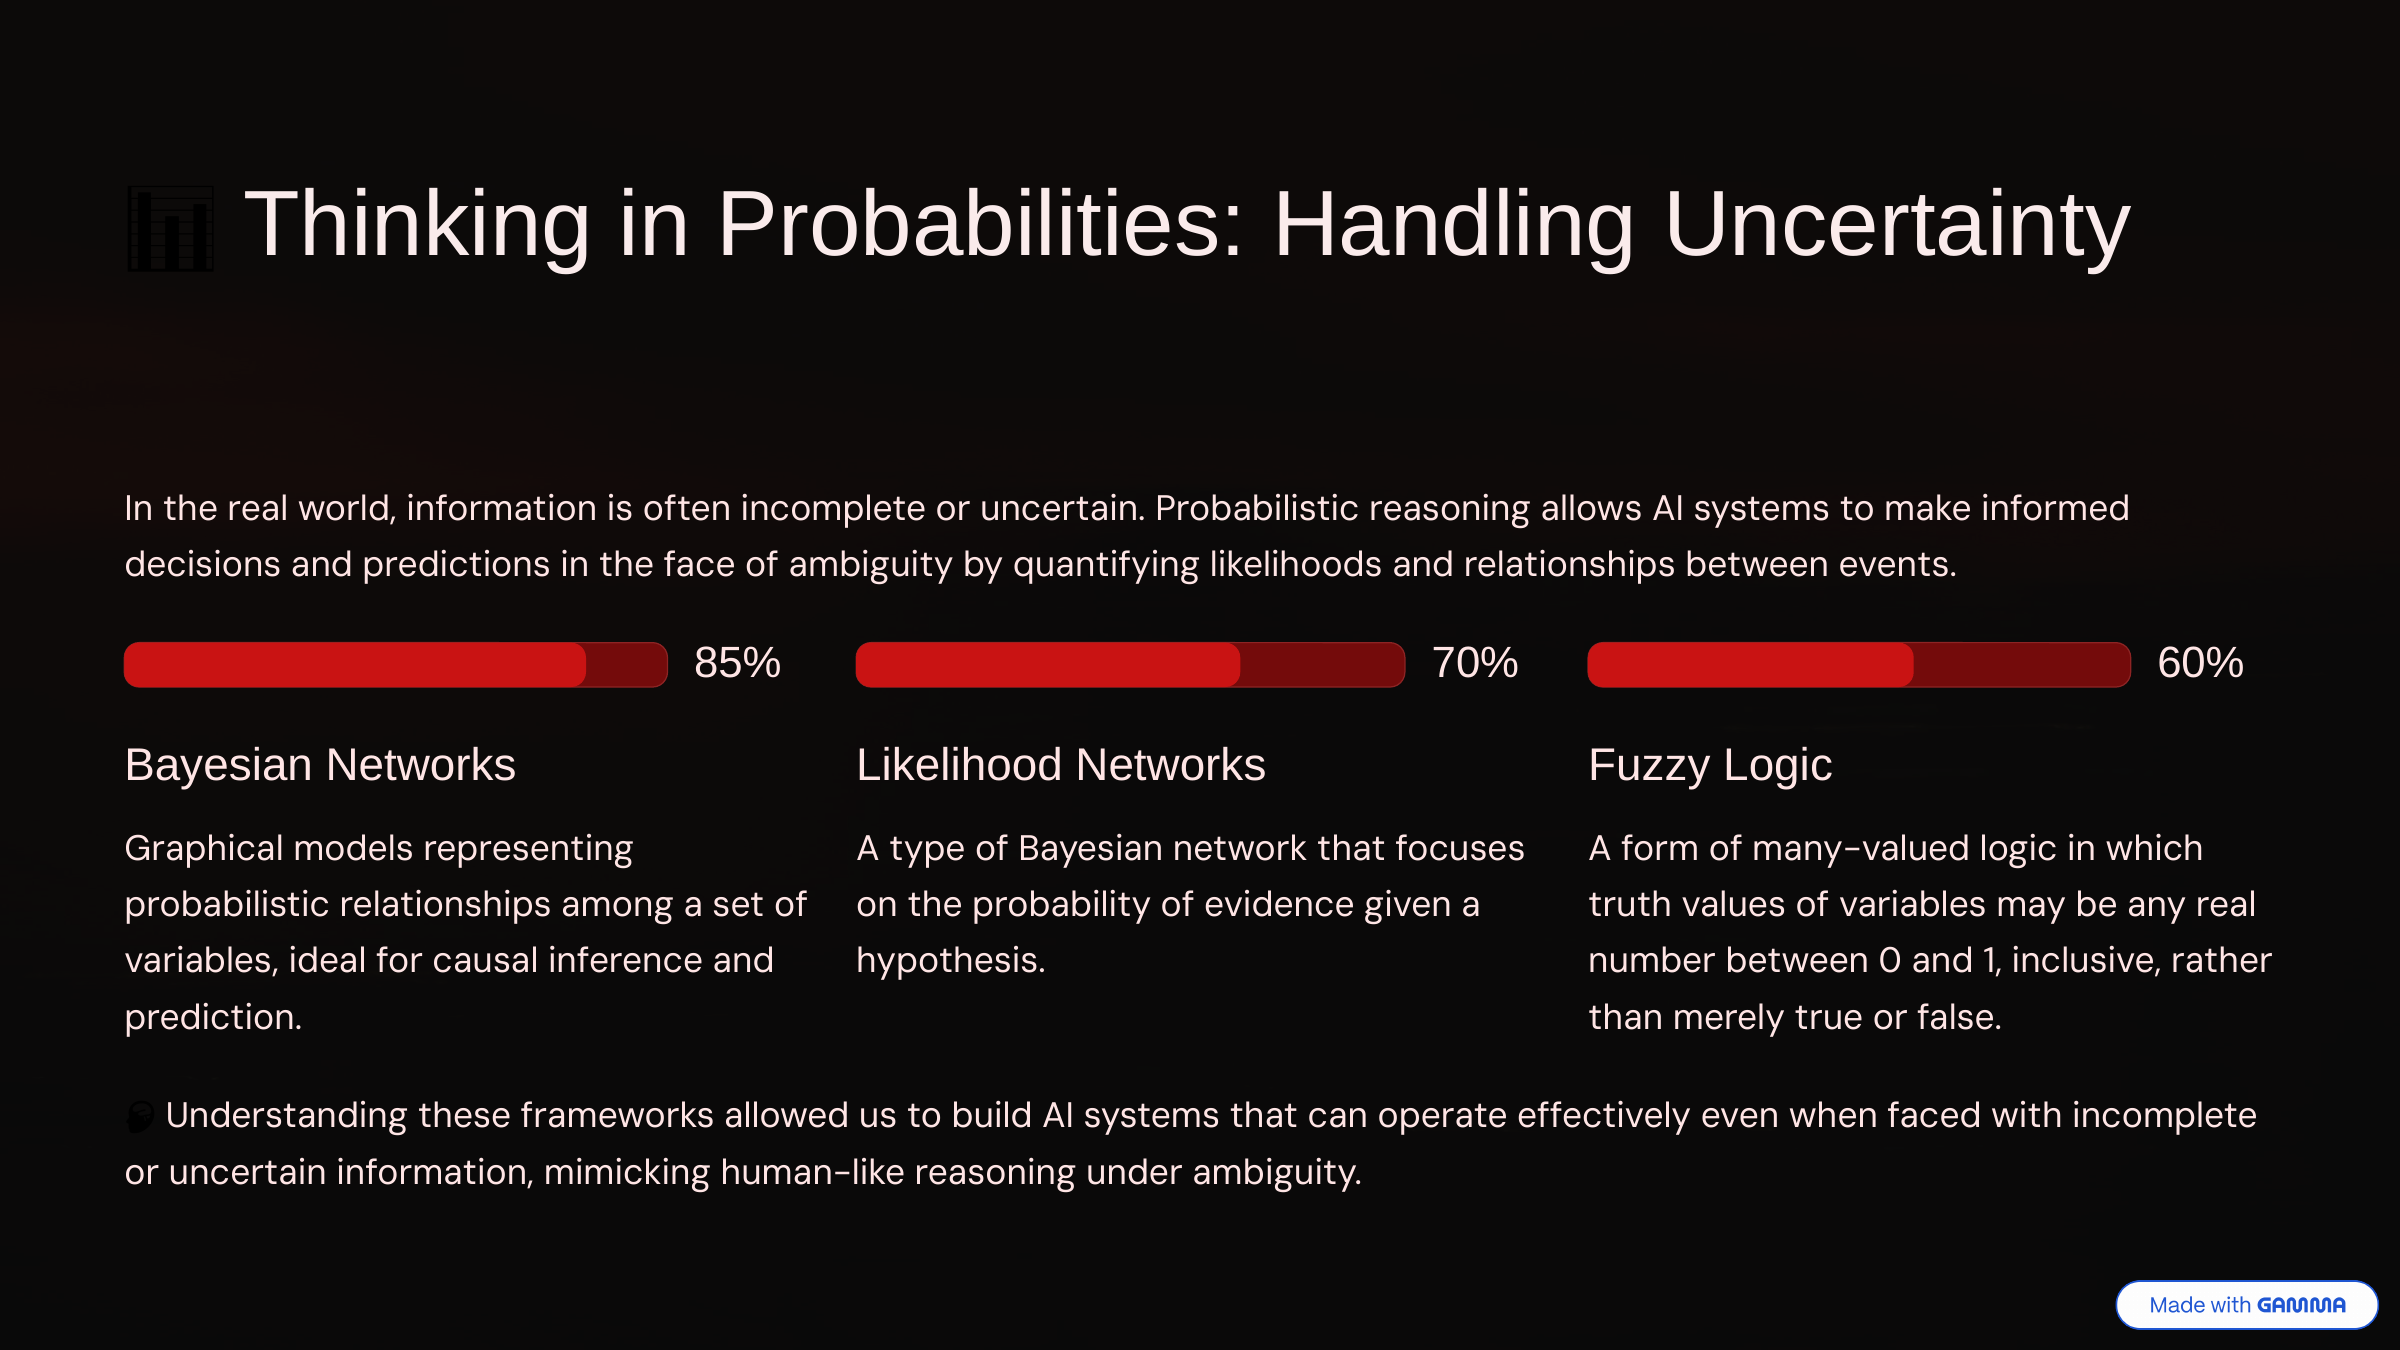

📊 Thinking in Probabilities: Handling Uncertainty
In the real world, information is often incomplete or uncertain. Probabilistic reasoning allows AI systems to make informed decisions and predictions in the face of ambiguity by quantifying likelihoods and relationships between events.

85%

70%

60%
Bayesian Networks
Likelihood Networks
Fuzzy Logic
Graphical models representing probabilistic relationships among a set of variables, ideal for causal inference and prediction.
A type of Bayesian network that focuses on the probability of evidence given a hypothesis.
A form of many-valued logic in which truth values of variables may be any real number between 0 and 1, inclusive, rather than merely true or false.
🧠 Understanding these frameworks allowed us to build AI systems that can operate effectively even when faced with incomplete or uncertain information, mimicking human-like reasoning under ambiguity.